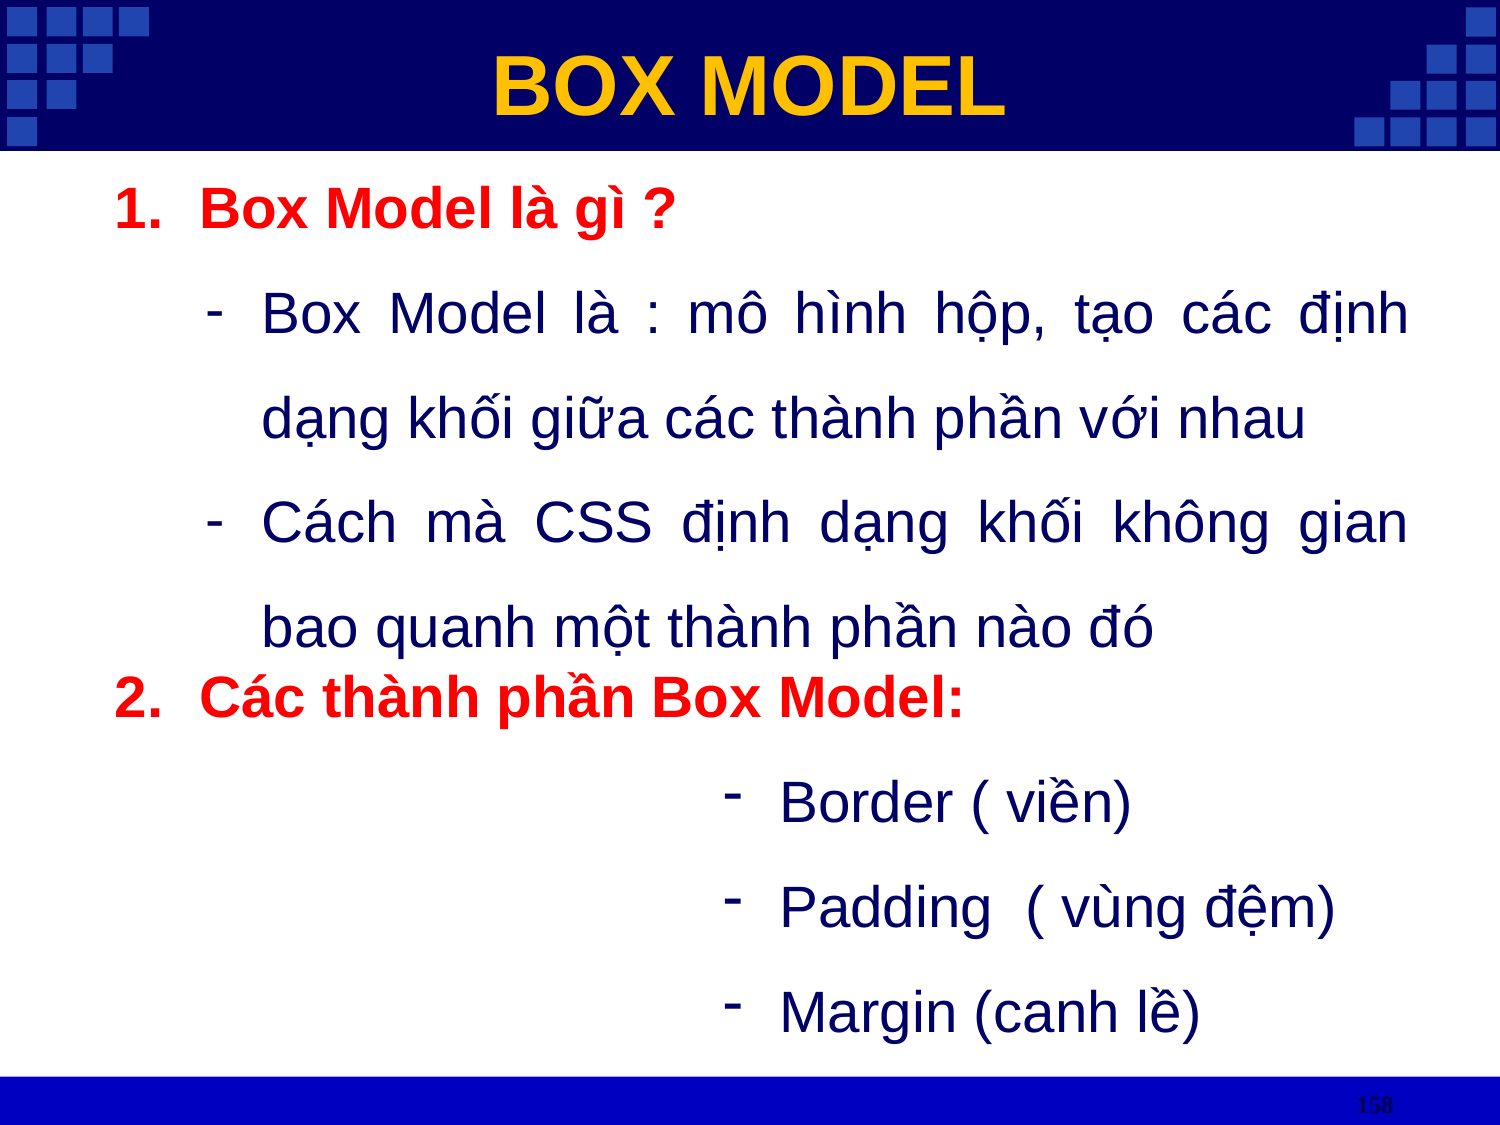

BOX MODEL
Box Model là gì ?
Box Model là : mô hình hộp, tạo các định dạng khối giữa các thành phần với nhau
Cách mà CSS định dạng khối không gian bao quanh một thành phần nào đó
Các thành phần Box Model:
Border ( viền)
Padding  ( vùng đệm)
Margin (canh lề)

158